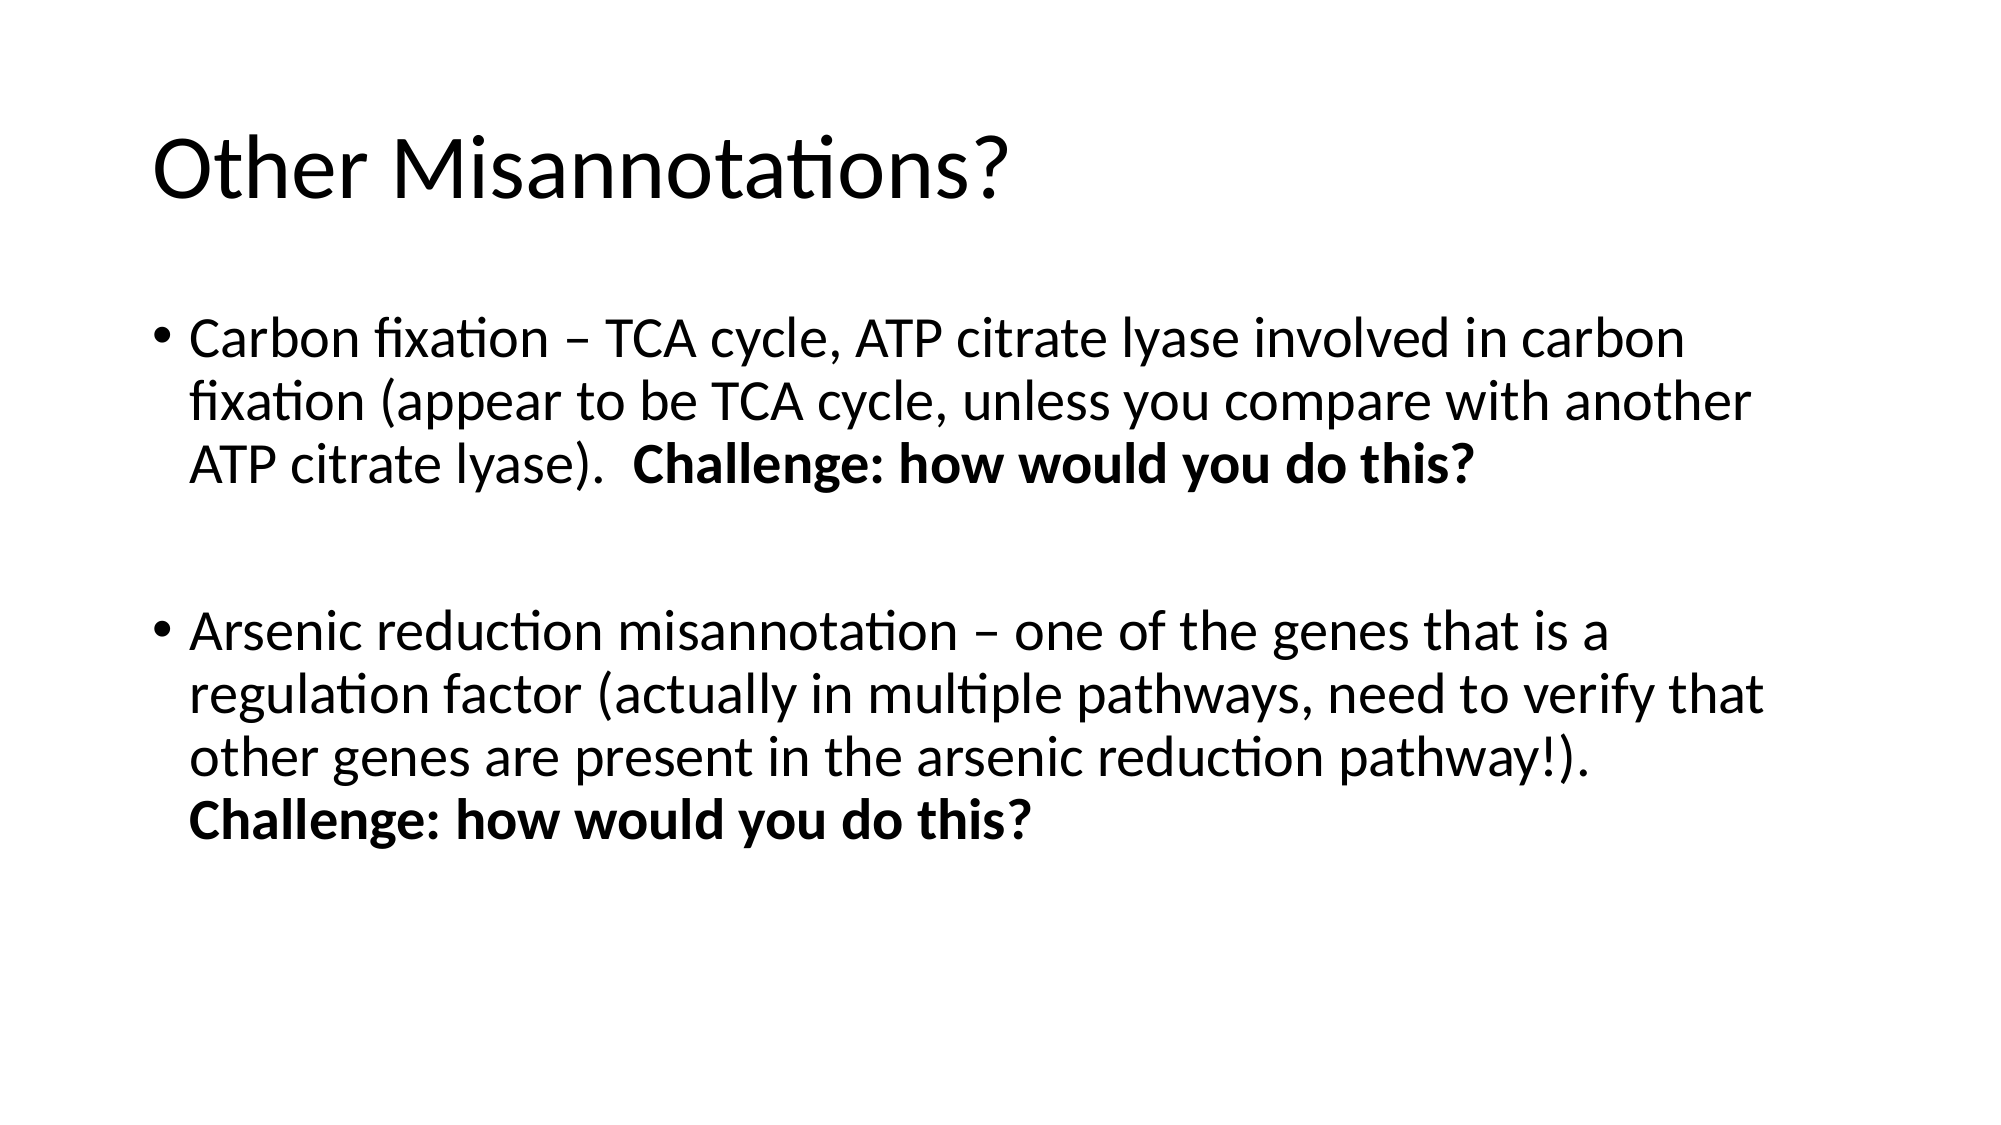

# Other Misannotations?
Carbon fixation – TCA cycle, ATP citrate lyase involved in carbon fixation (appear to be TCA cycle, unless you compare with another ATP citrate lyase).  Challenge: how would you do this?

Arsenic reduction misannotation – one of the genes that is a regulation factor (actually in multiple pathways, need to verify that other genes are present in the arsenic reduction pathway!). Challenge: how would you do this?